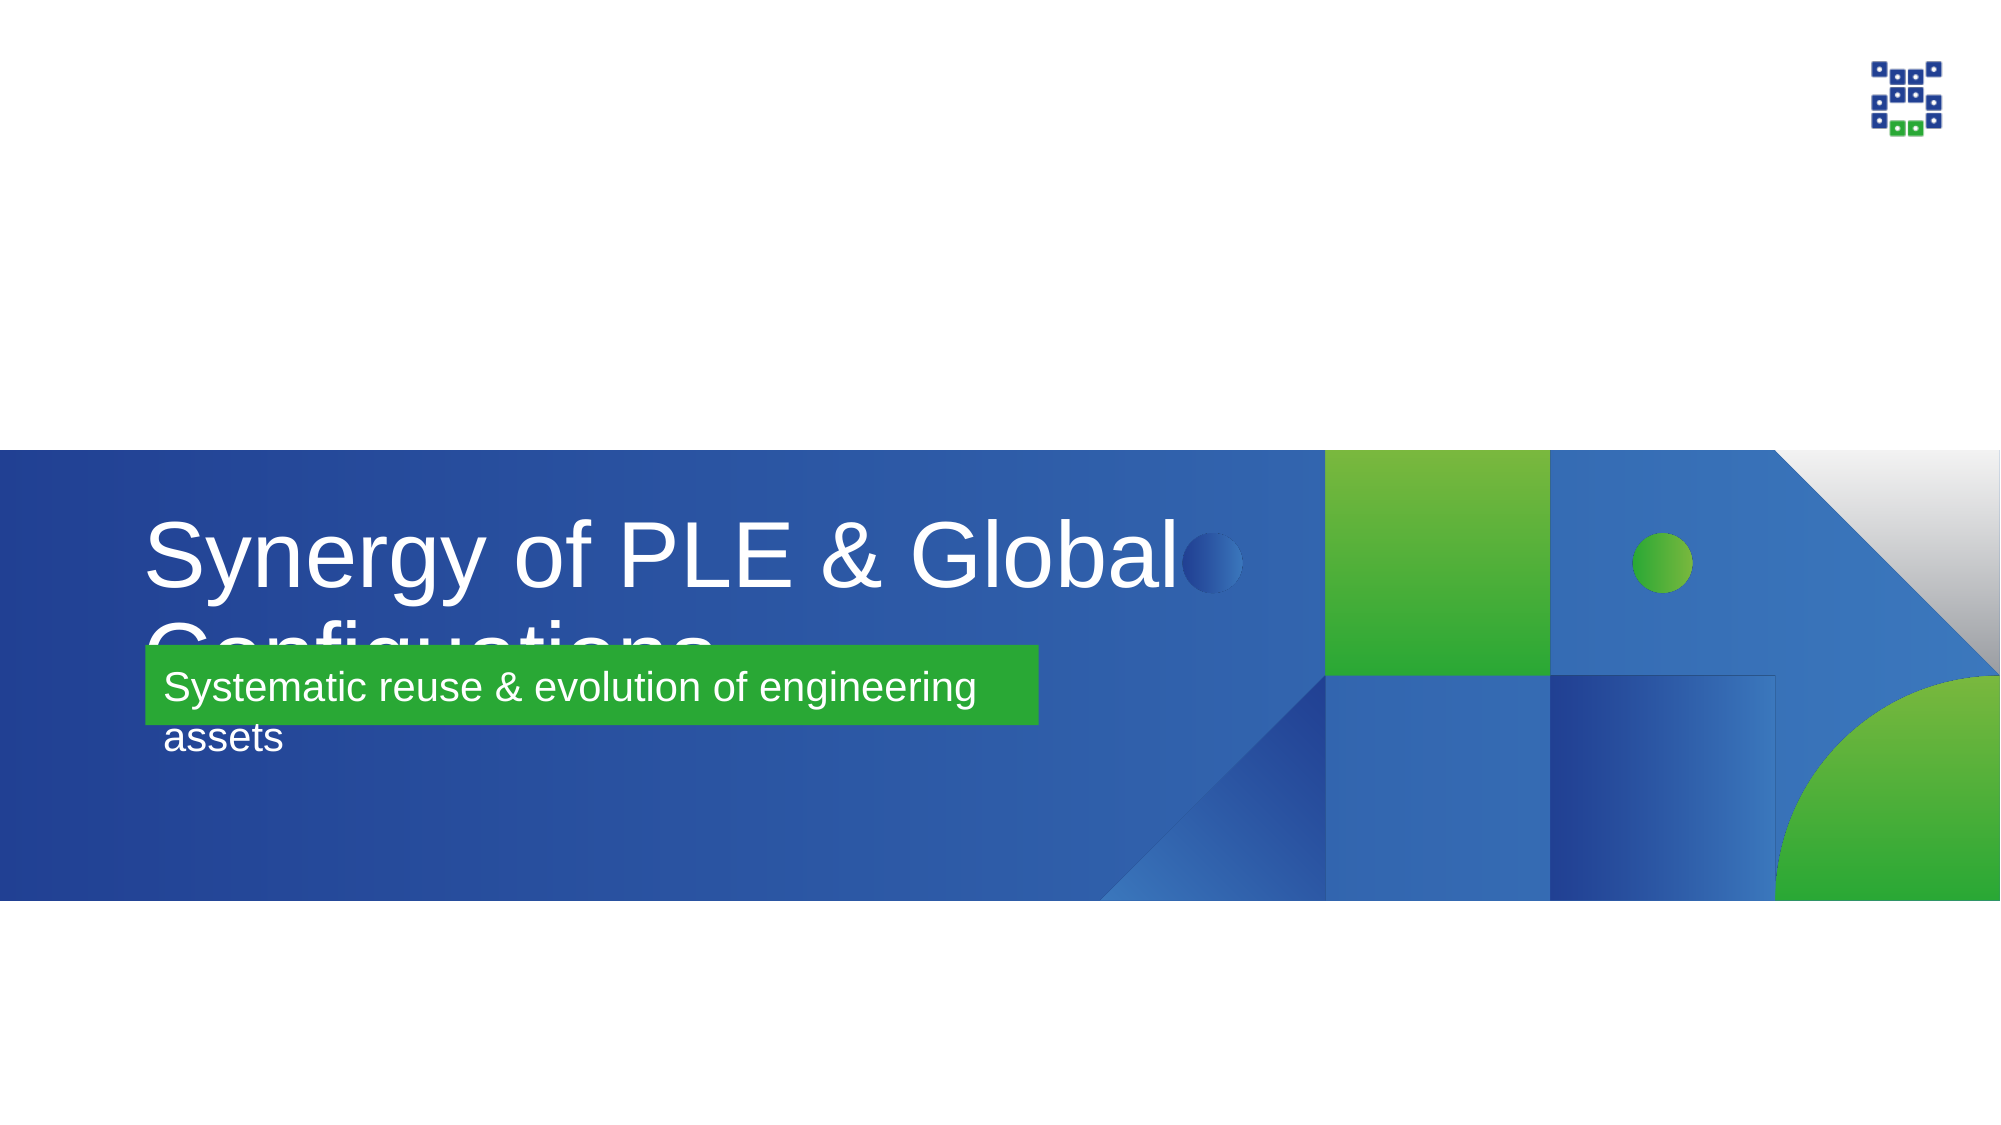

# Synergy of PLE & Global Configuations
Systematic reuse & evolution of engineering assets
10